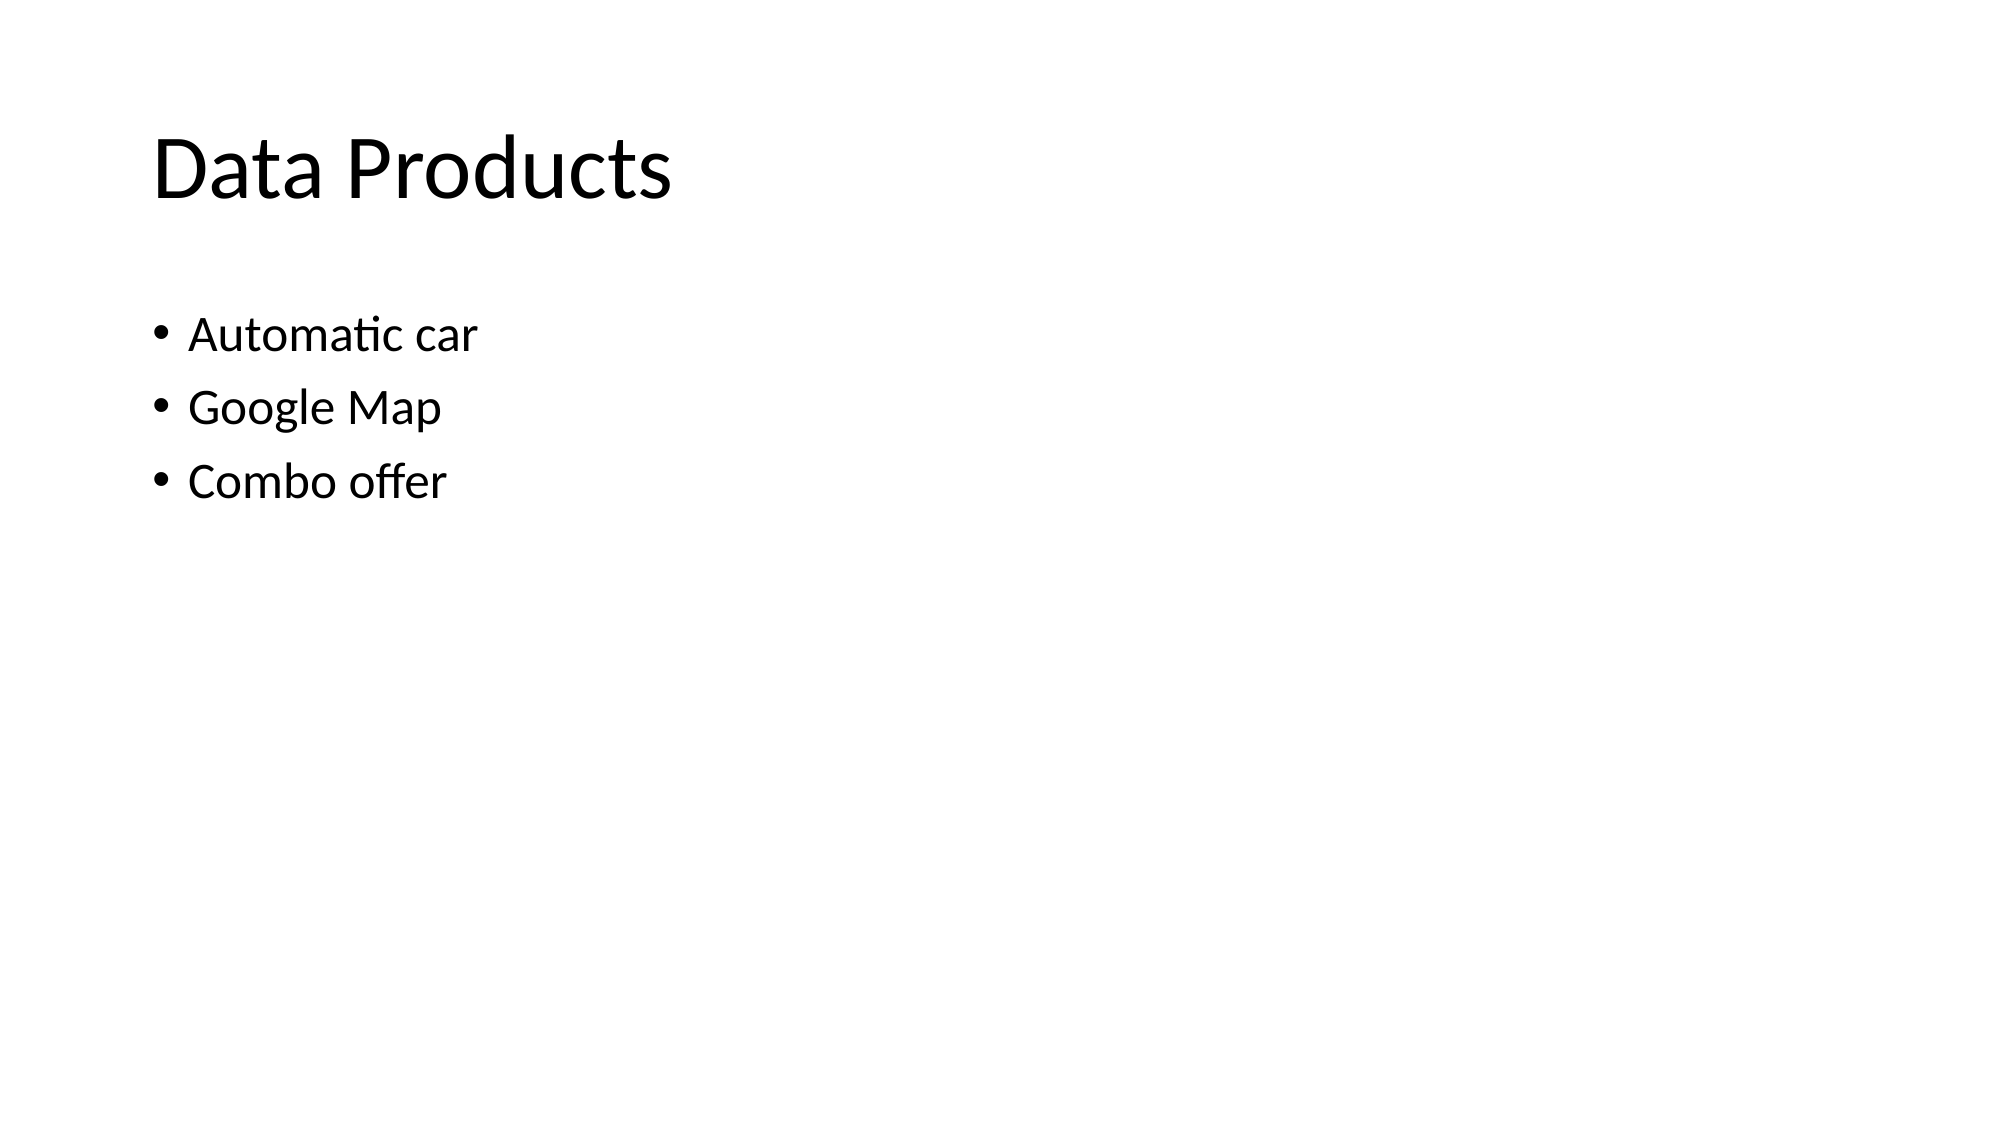

# Data Products
Automatic car
Google Map
Combo offer